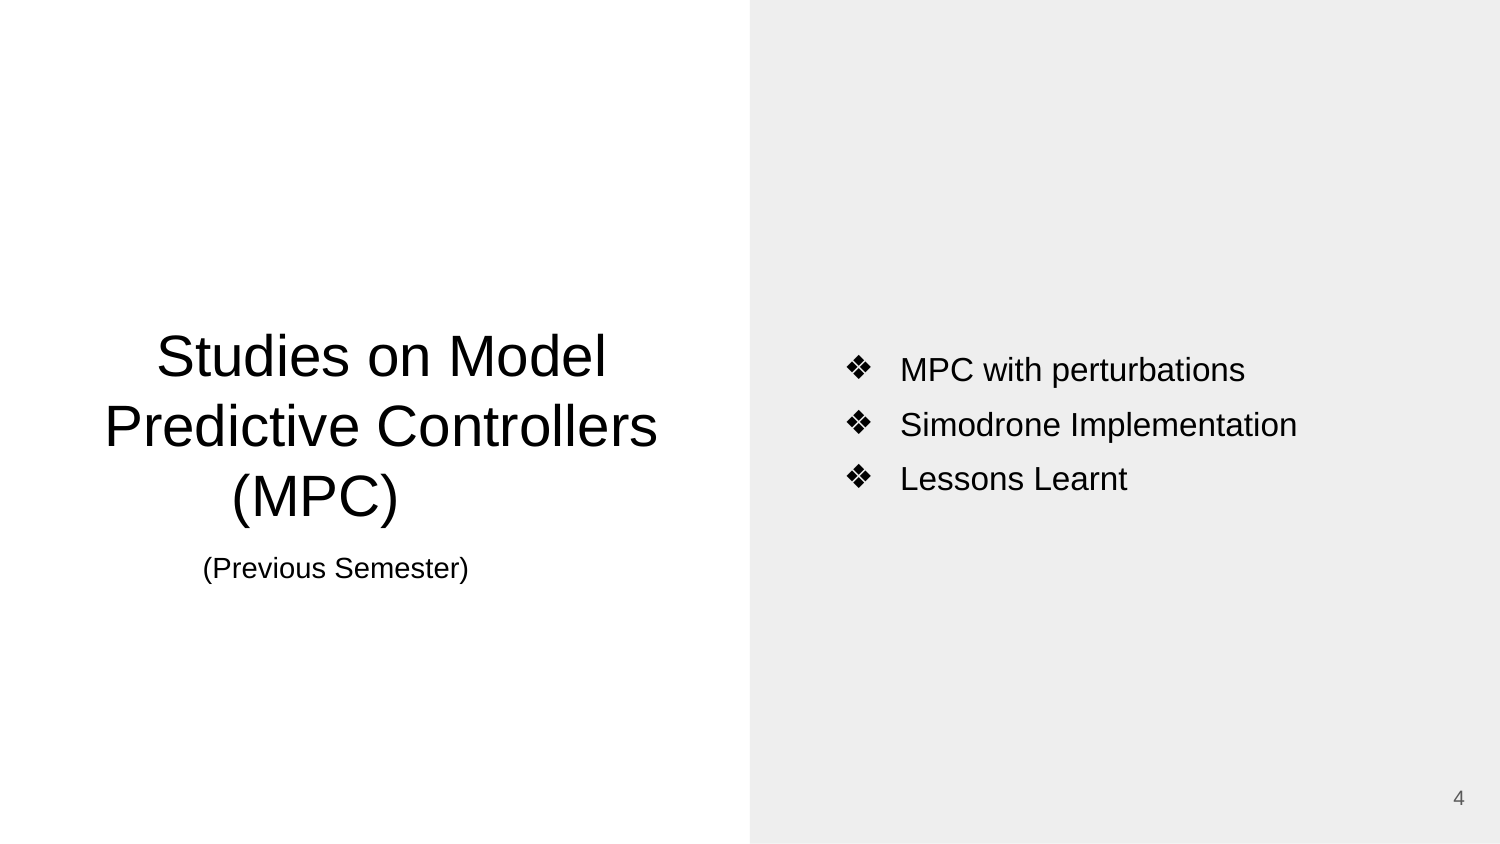

MPC with perturbations
Simodrone Implementation
Lessons Learnt
# Studies on Model Predictive Controllers (MPC)
(Previous Semester)
4